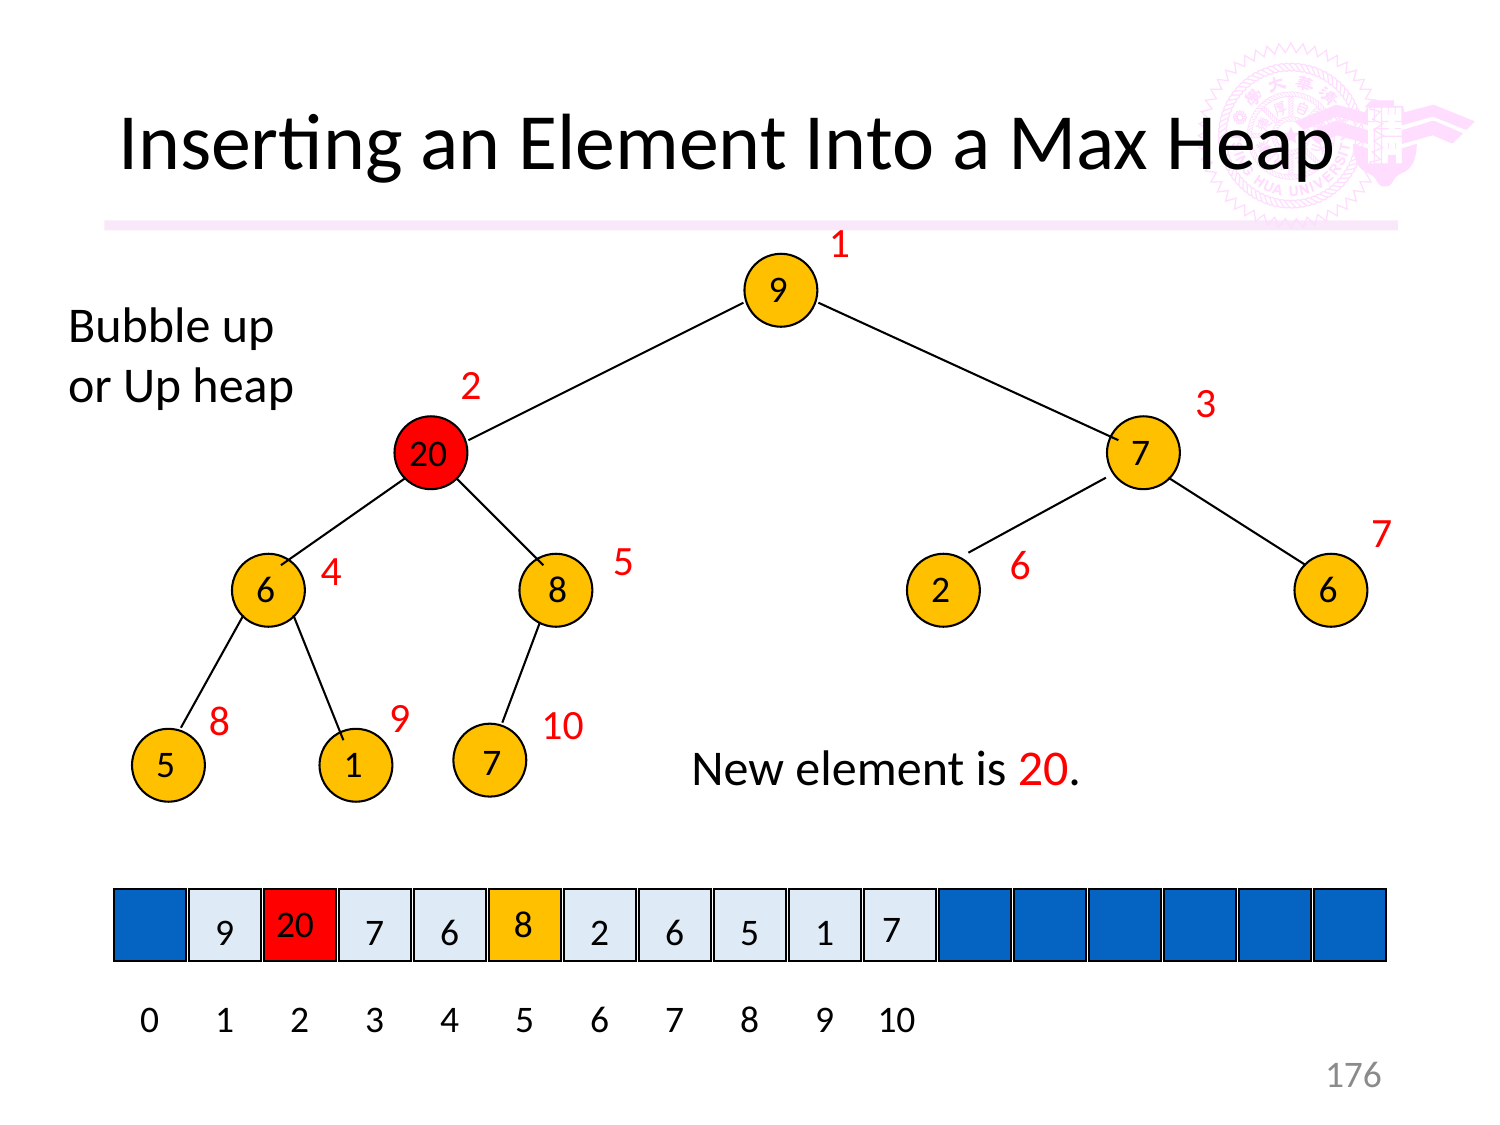

# Inserting an Element Into a Max Heap
1

9

7

8
6
2
6

7
5
1
Bubble up or Up heap
2
3
20
7
5
6
4

9
8
10

New element is 20.

20
8
7
9
7
6
2
6
5
1
0
1
2
3
4
5
6
7
8
9
10
176